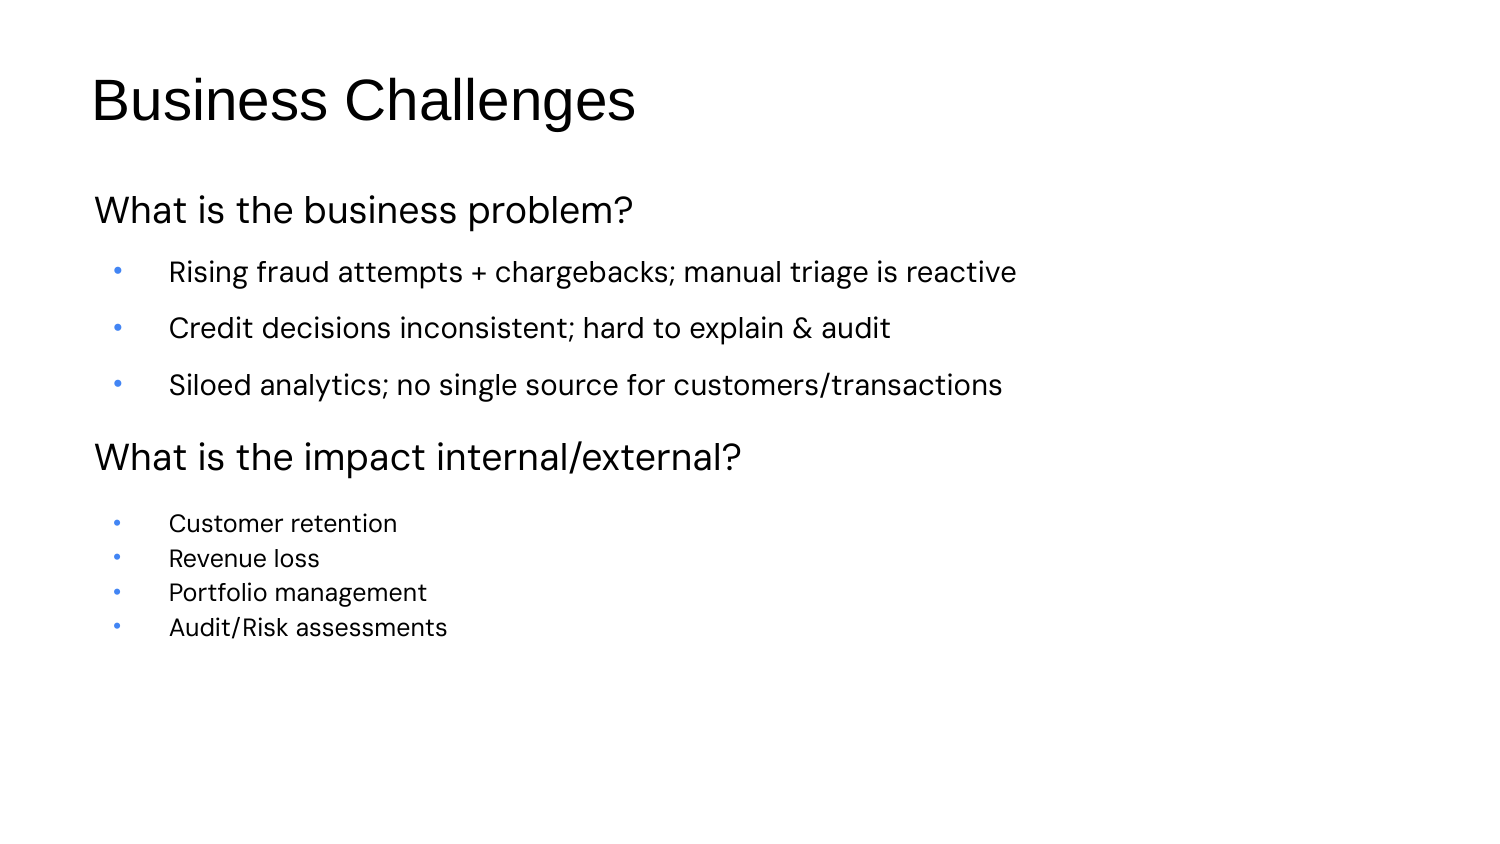

# Business Challenges
What is the business problem?
Rising fraud attempts + chargebacks; manual triage is reactive
Credit decisions inconsistent; hard to explain & audit
Siloed analytics; no single source for customers/transactions
What is the impact internal/external?
Customer retention
Revenue loss
Portfolio management
Audit/Risk assessments

5